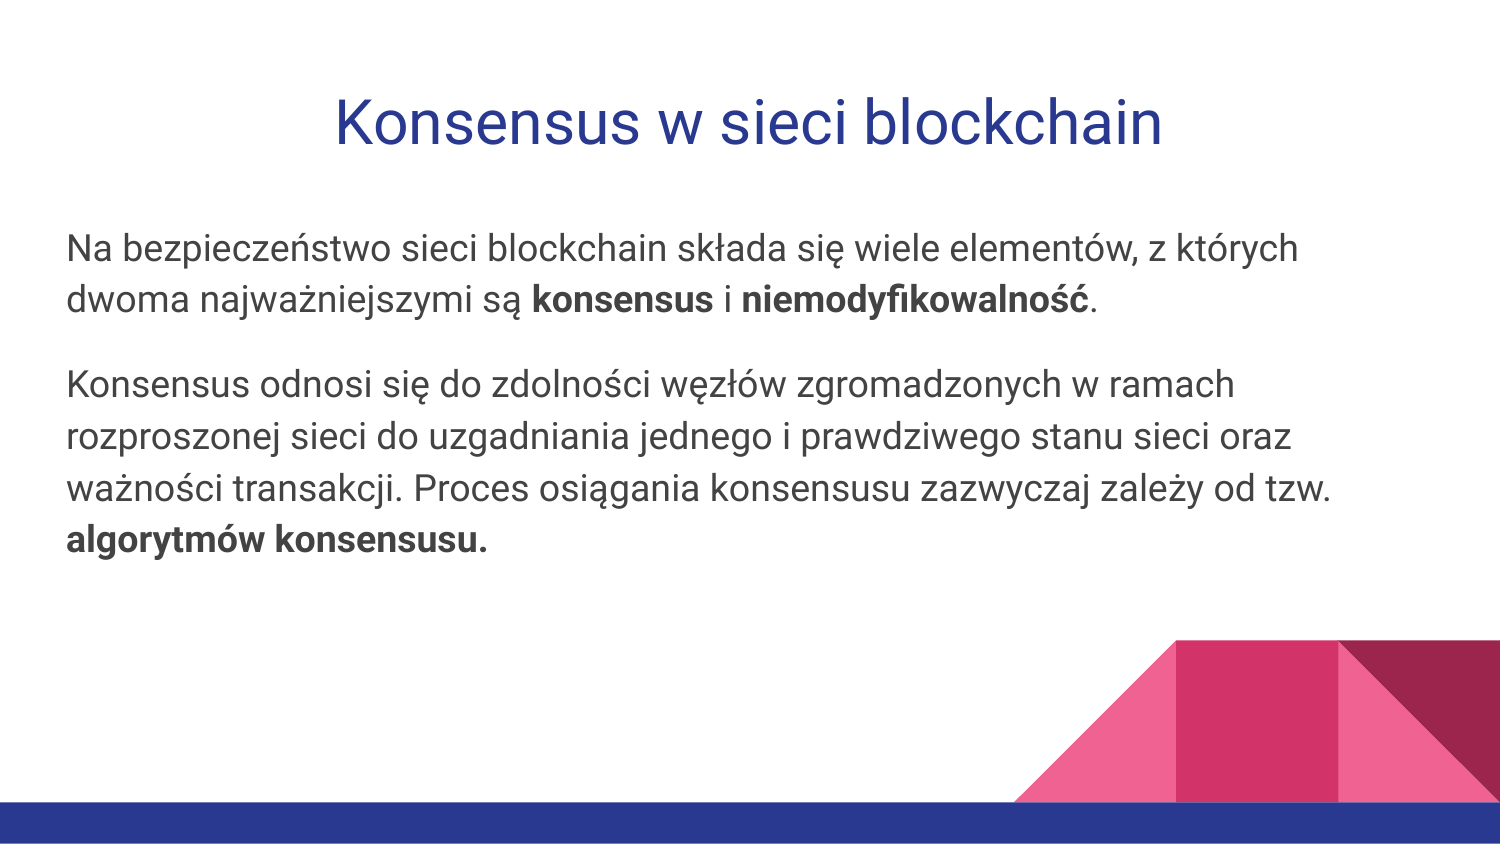

# Konsensus w sieci blockchain
Na bezpieczeństwo sieci blockchain składa się wiele elementów, z których dwoma najważniejszymi są konsensus i niemodyfikowalność.
Konsensus odnosi się do zdolności węzłów zgromadzonych w ramach rozproszonej sieci do uzgadniania jednego i prawdziwego stanu sieci oraz ważności transakcji. Proces osiągania konsensusu zazwyczaj zależy od tzw. algorytmów konsensusu.